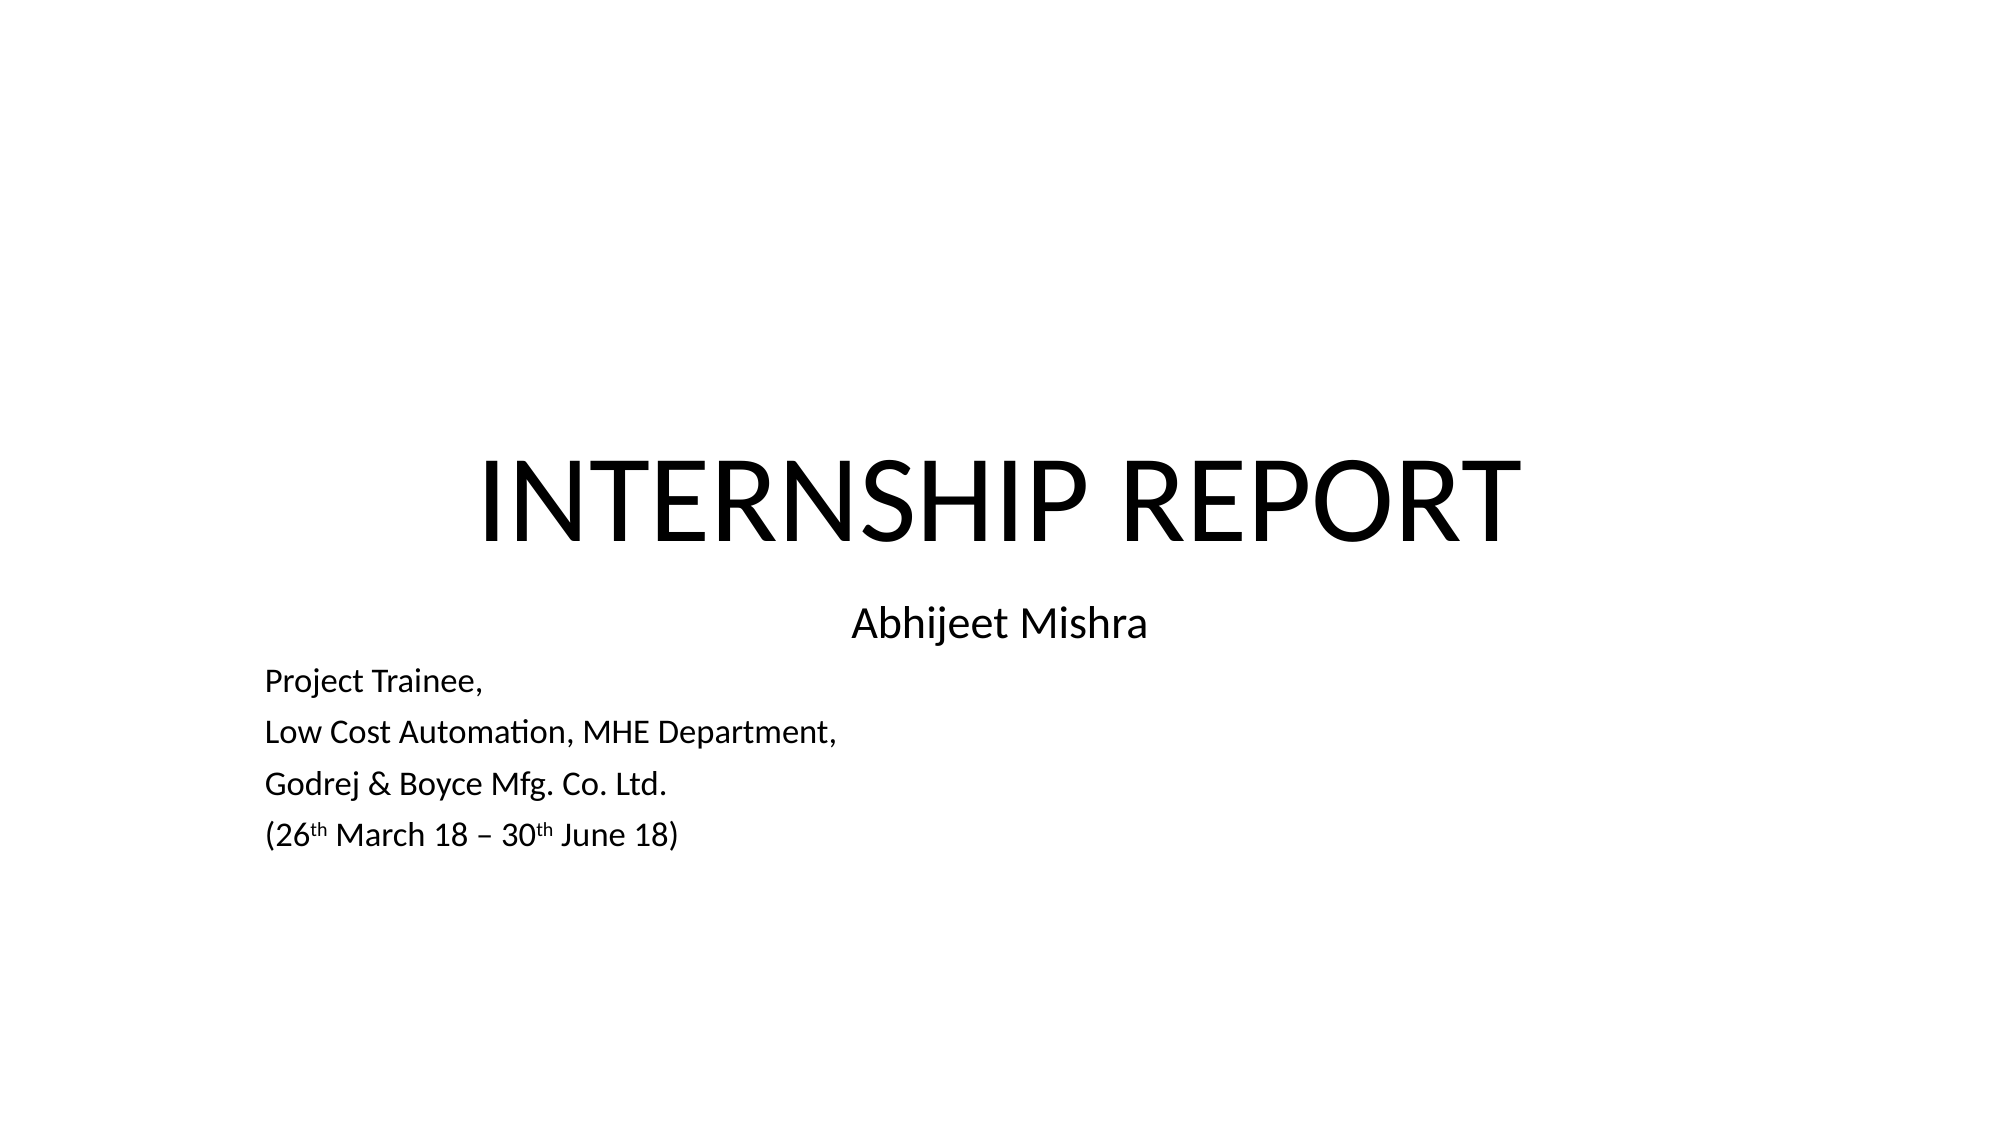

# INTERNSHIP REPORT
Abhijeet Mishra
Project Trainee,
Low Cost Automation, MHE Department,
Godrej & Boyce Mfg. Co. Ltd.
(26th March 18 – 30th June 18)